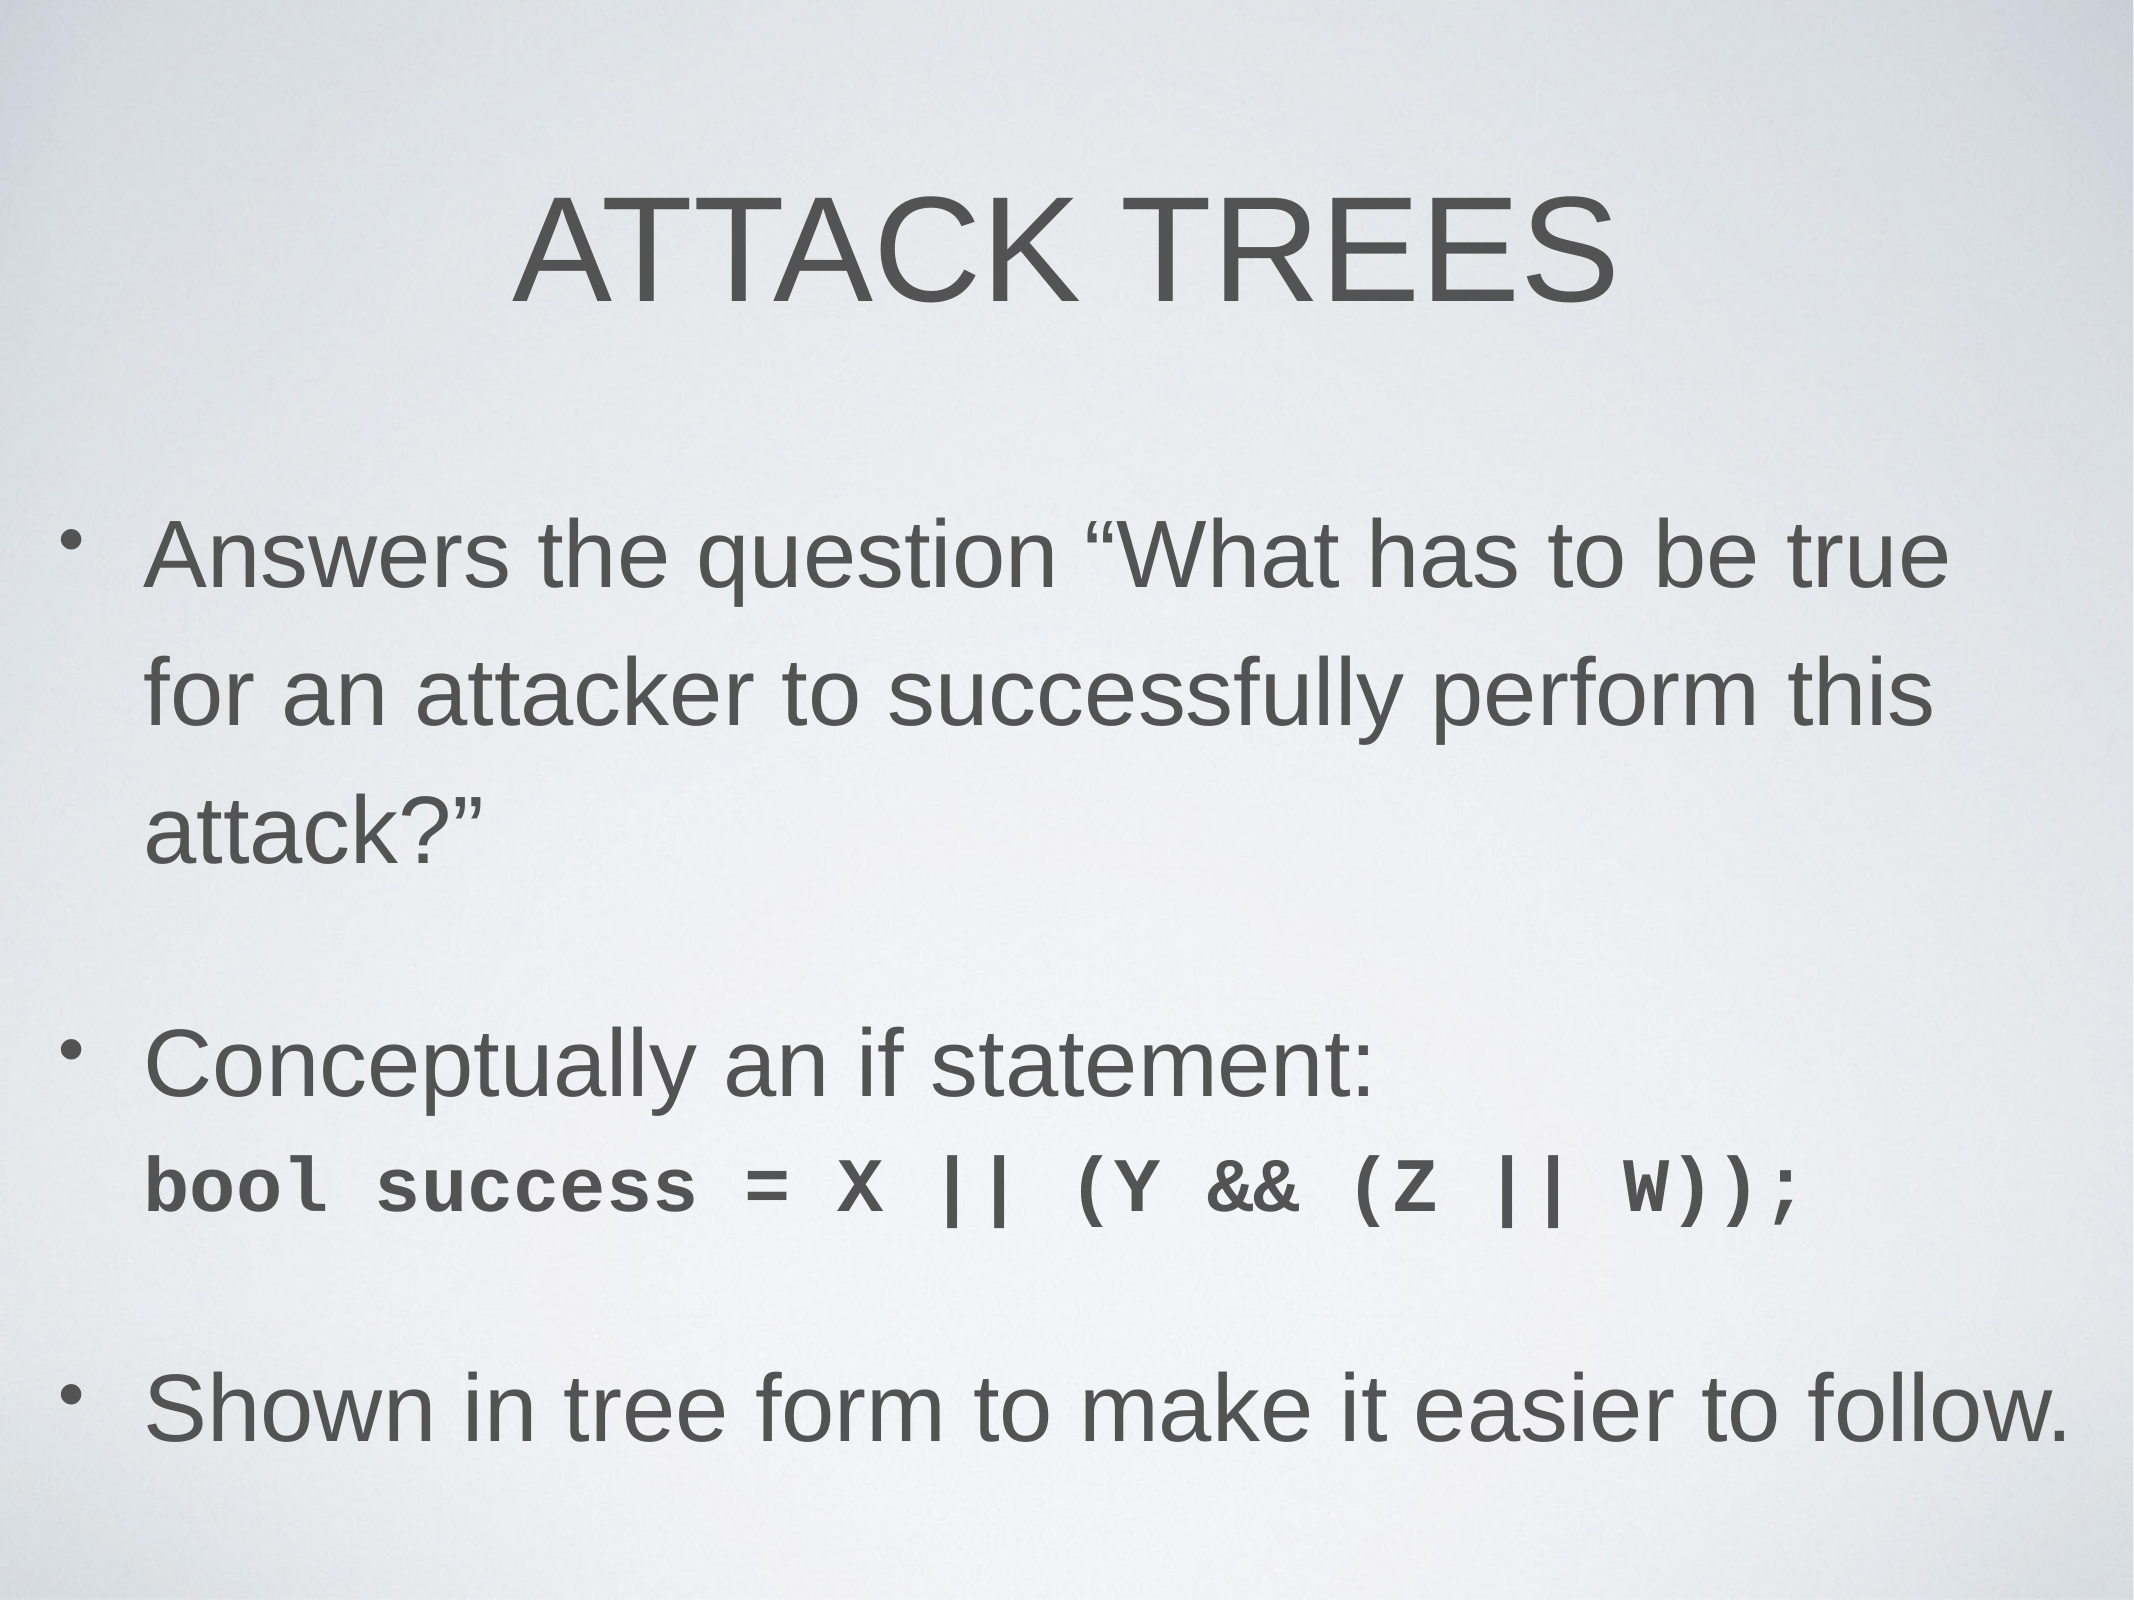

# ATTACK TREES
Answers the question “What has to be true for an attacker to successfully perform this attack?”
Conceptually an if statement:
bool success = X || (Y && (Z || W));
Shown in tree form to make it easier to follow.